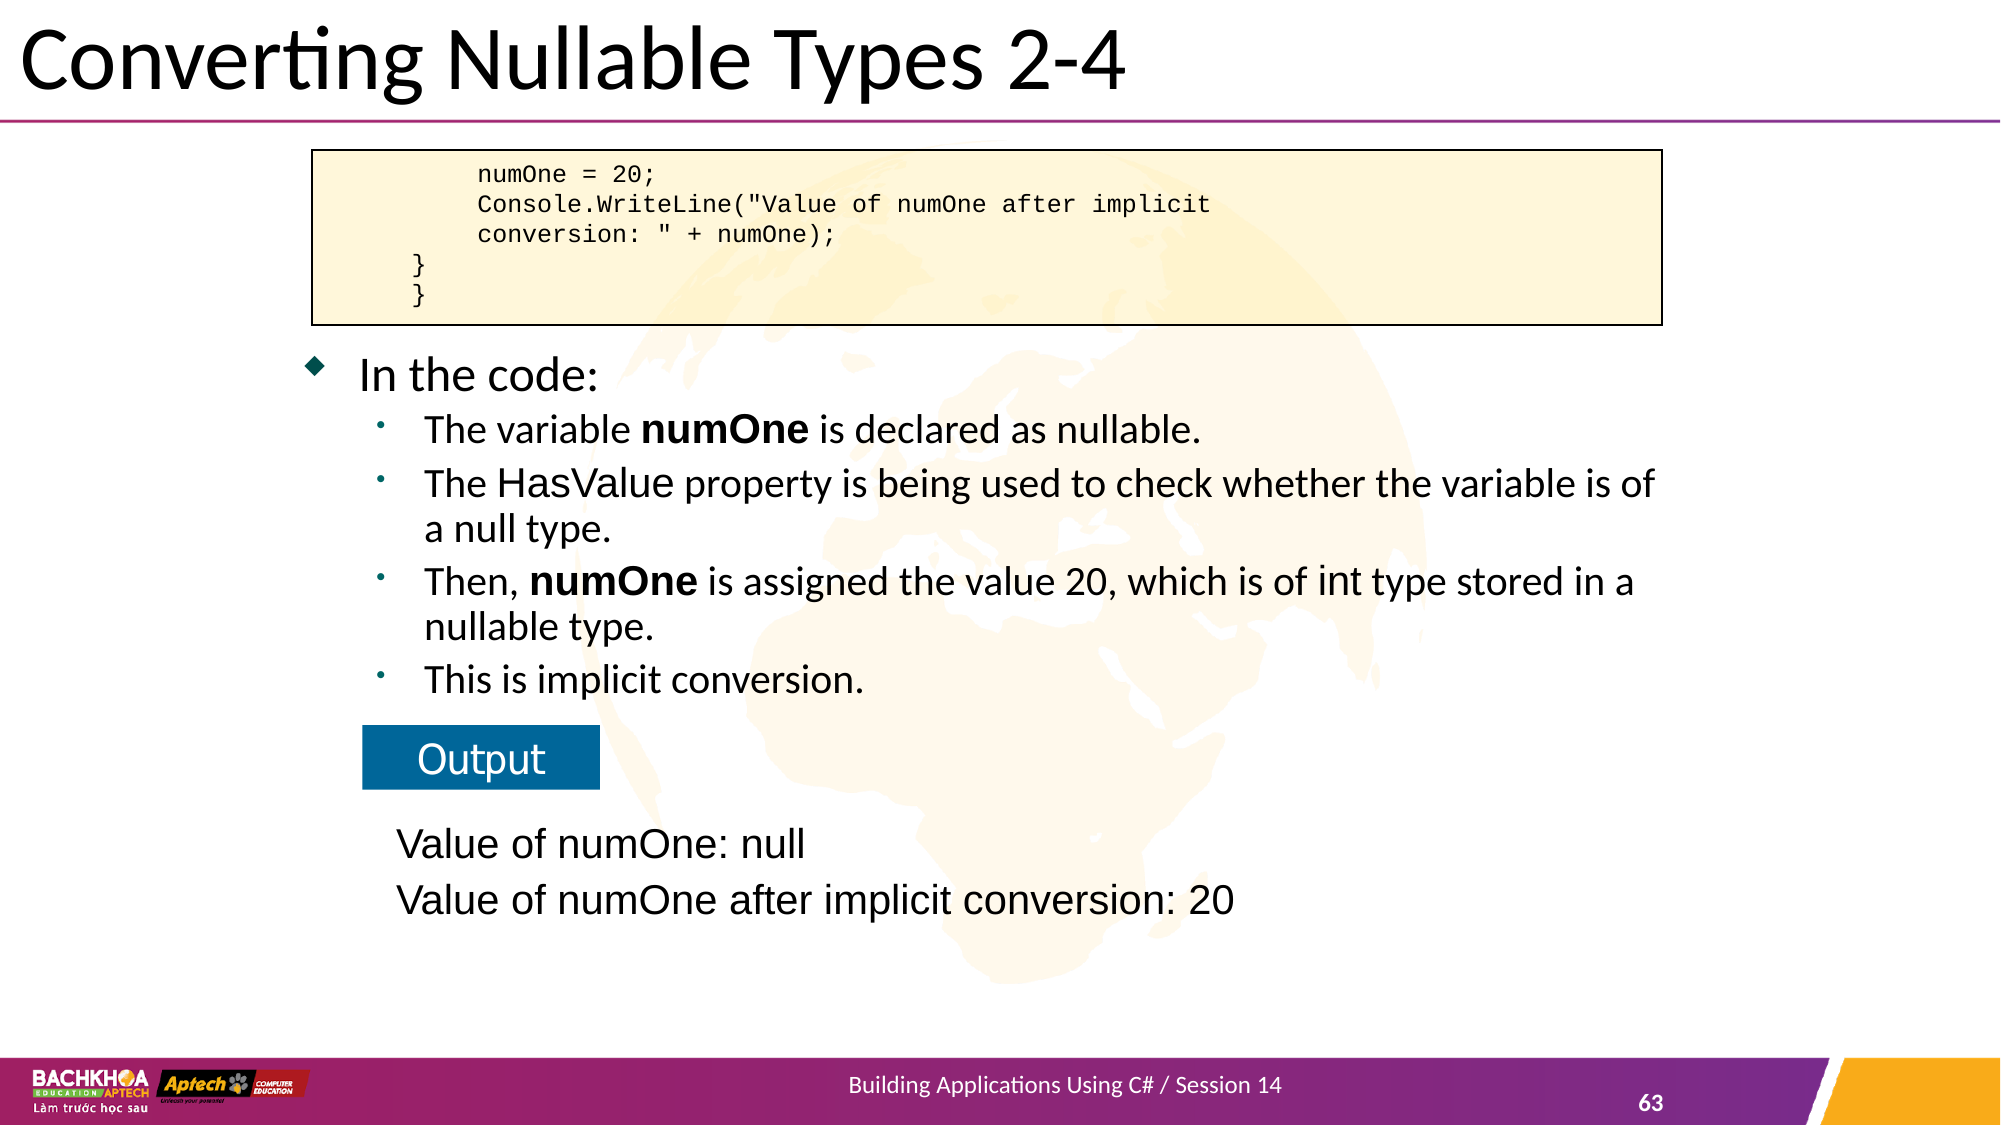

# Converting Nullable Types 2-4

In the code:
The variable numOne is declared as nullable.
The HasValue property is being used to check whether the variable is of a null type.
Then, numOne is assigned the value 20, which is of int type stored in a nullable type.
This is implicit conversion.

Value of numOne: null
Value of numOne after implicit conversion: 20

numOne = 20;
Console.WriteLine("Value of numOne after implicit
conversion: " + numOne);
}
}
Output
Building Applications Using C# / Session 14
63